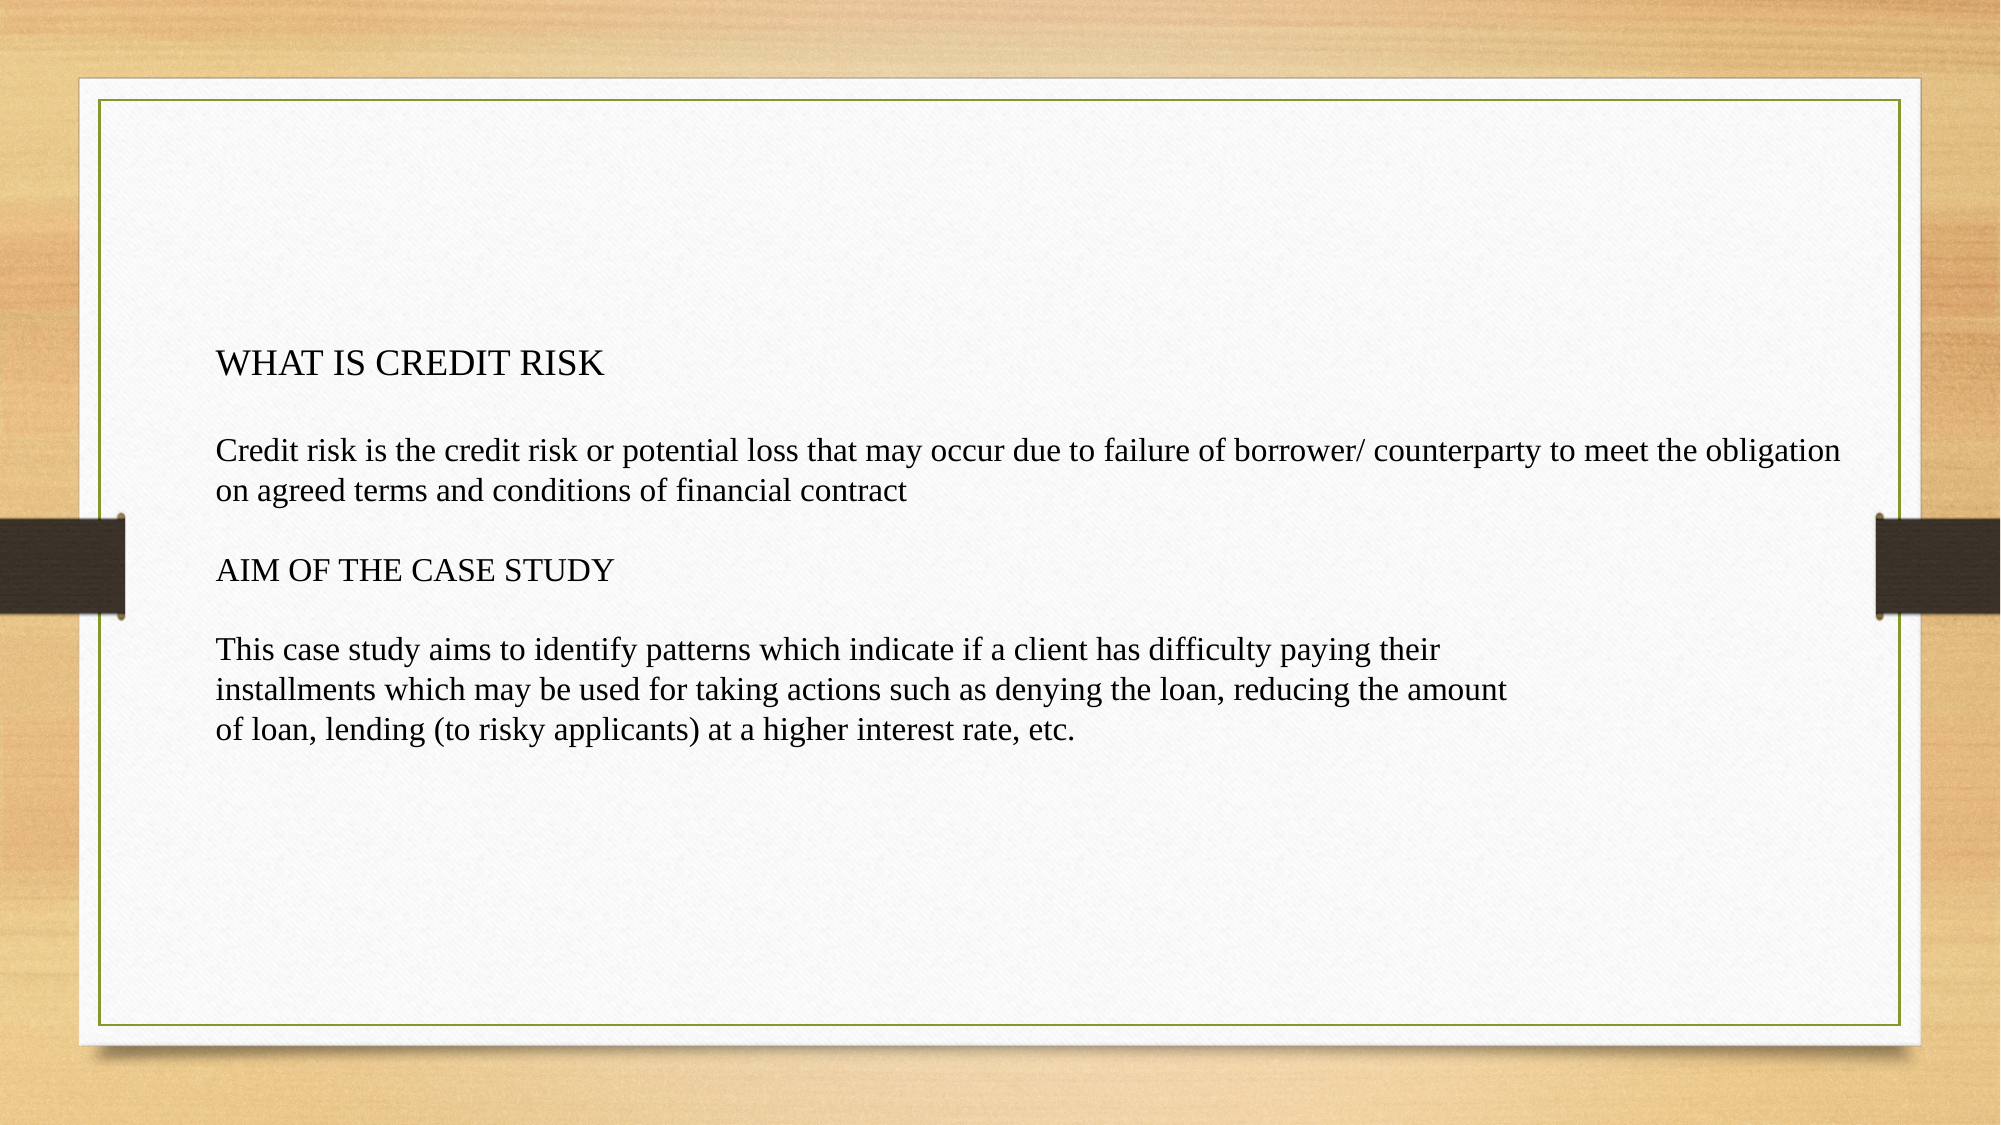

WHAT IS CREDIT RISK

Credit risk is the credit risk or potential loss that may occur due to failure of borrower/ counterparty to meet the obligation on agreed terms and conditions of financial contract

AIM OF THE CASE STUDY

This case study aims to identify patterns which indicate if a client has difficulty paying their
installments which may be used for taking actions such as denying the loan, reducing the amount
of loan, lending (to risky applicants) at a higher interest rate, etc.